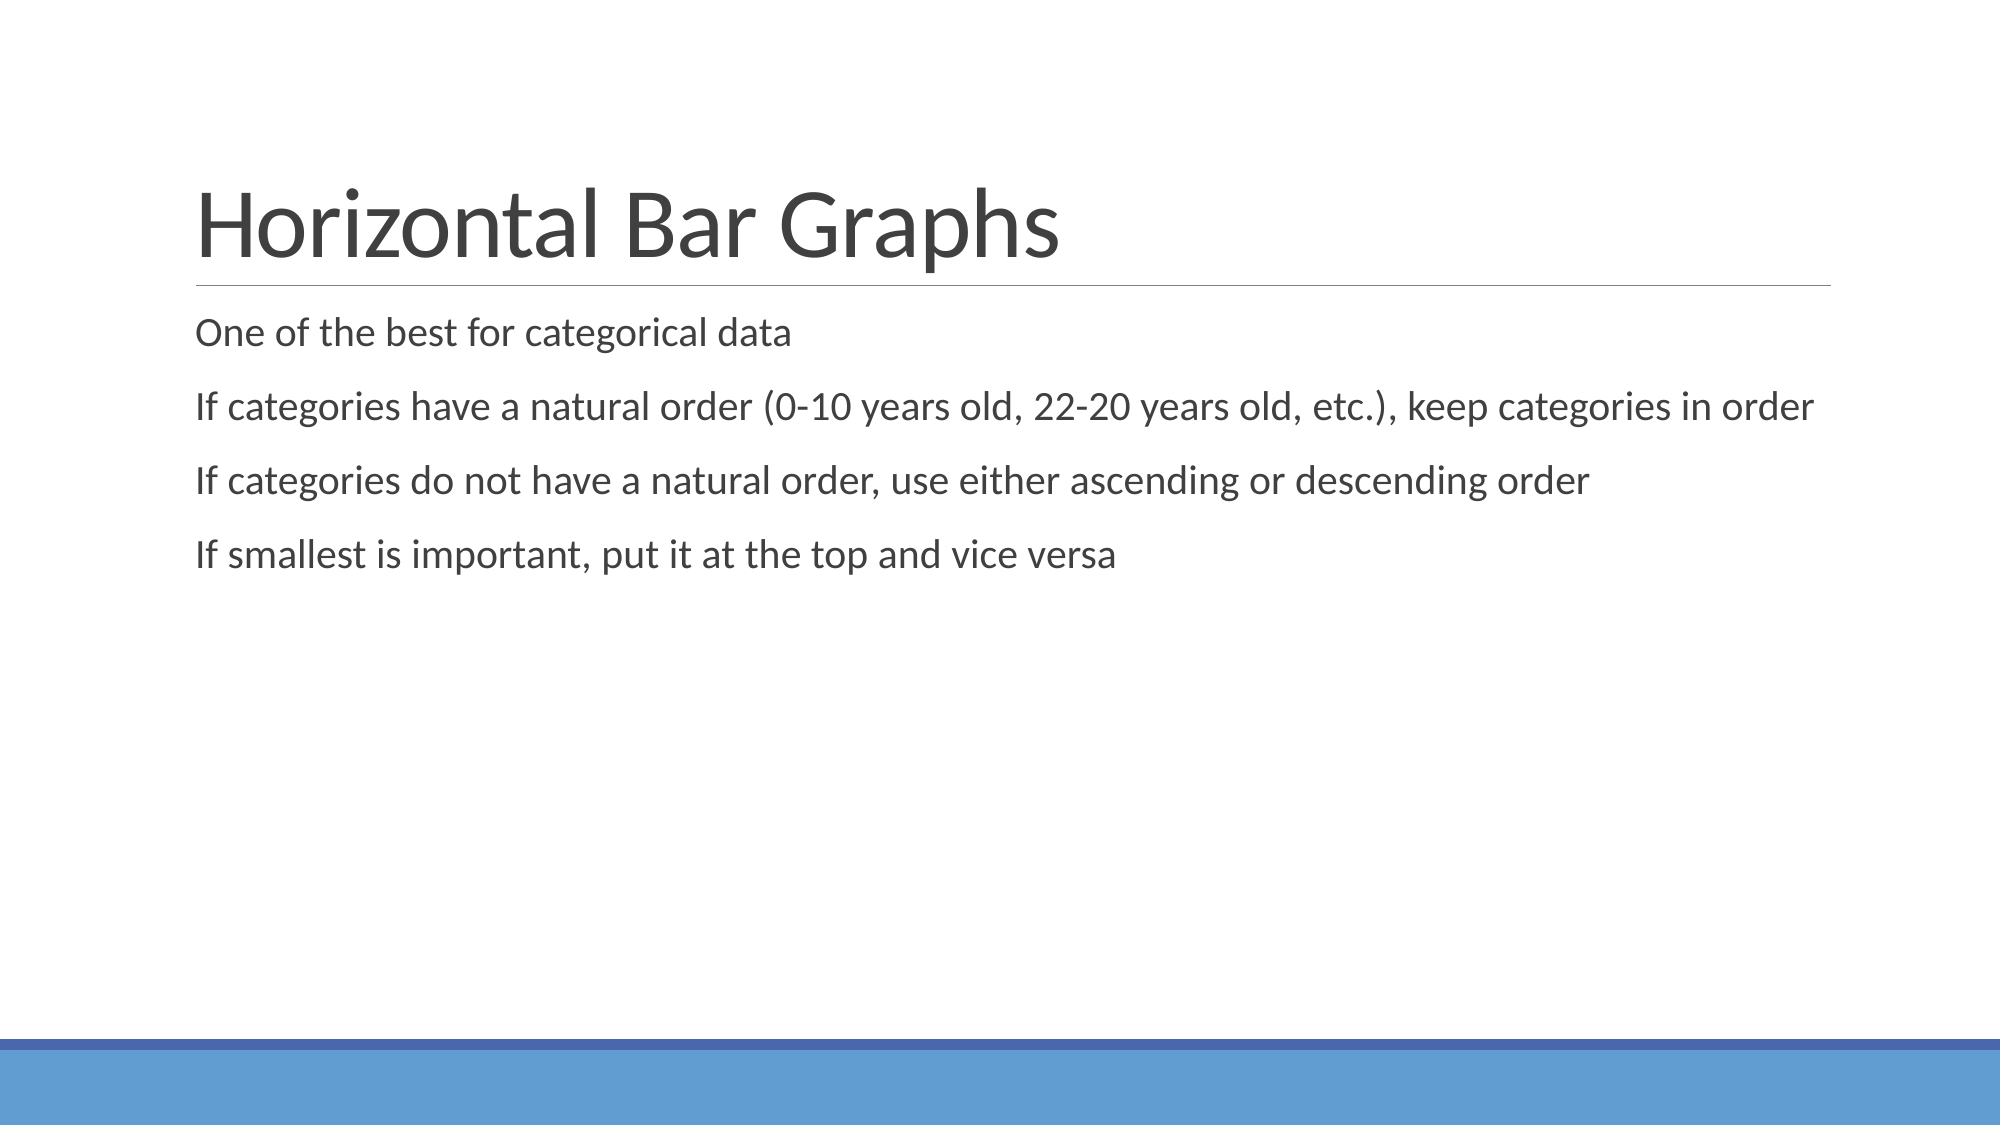

# Horizontal Bar Graphs
One of the best for categorical data
If categories have a natural order (0-10 years old, 22-20 years old, etc.), keep categories in order
If categories do not have a natural order, use either ascending or descending order
If smallest is important, put it at the top and vice versa